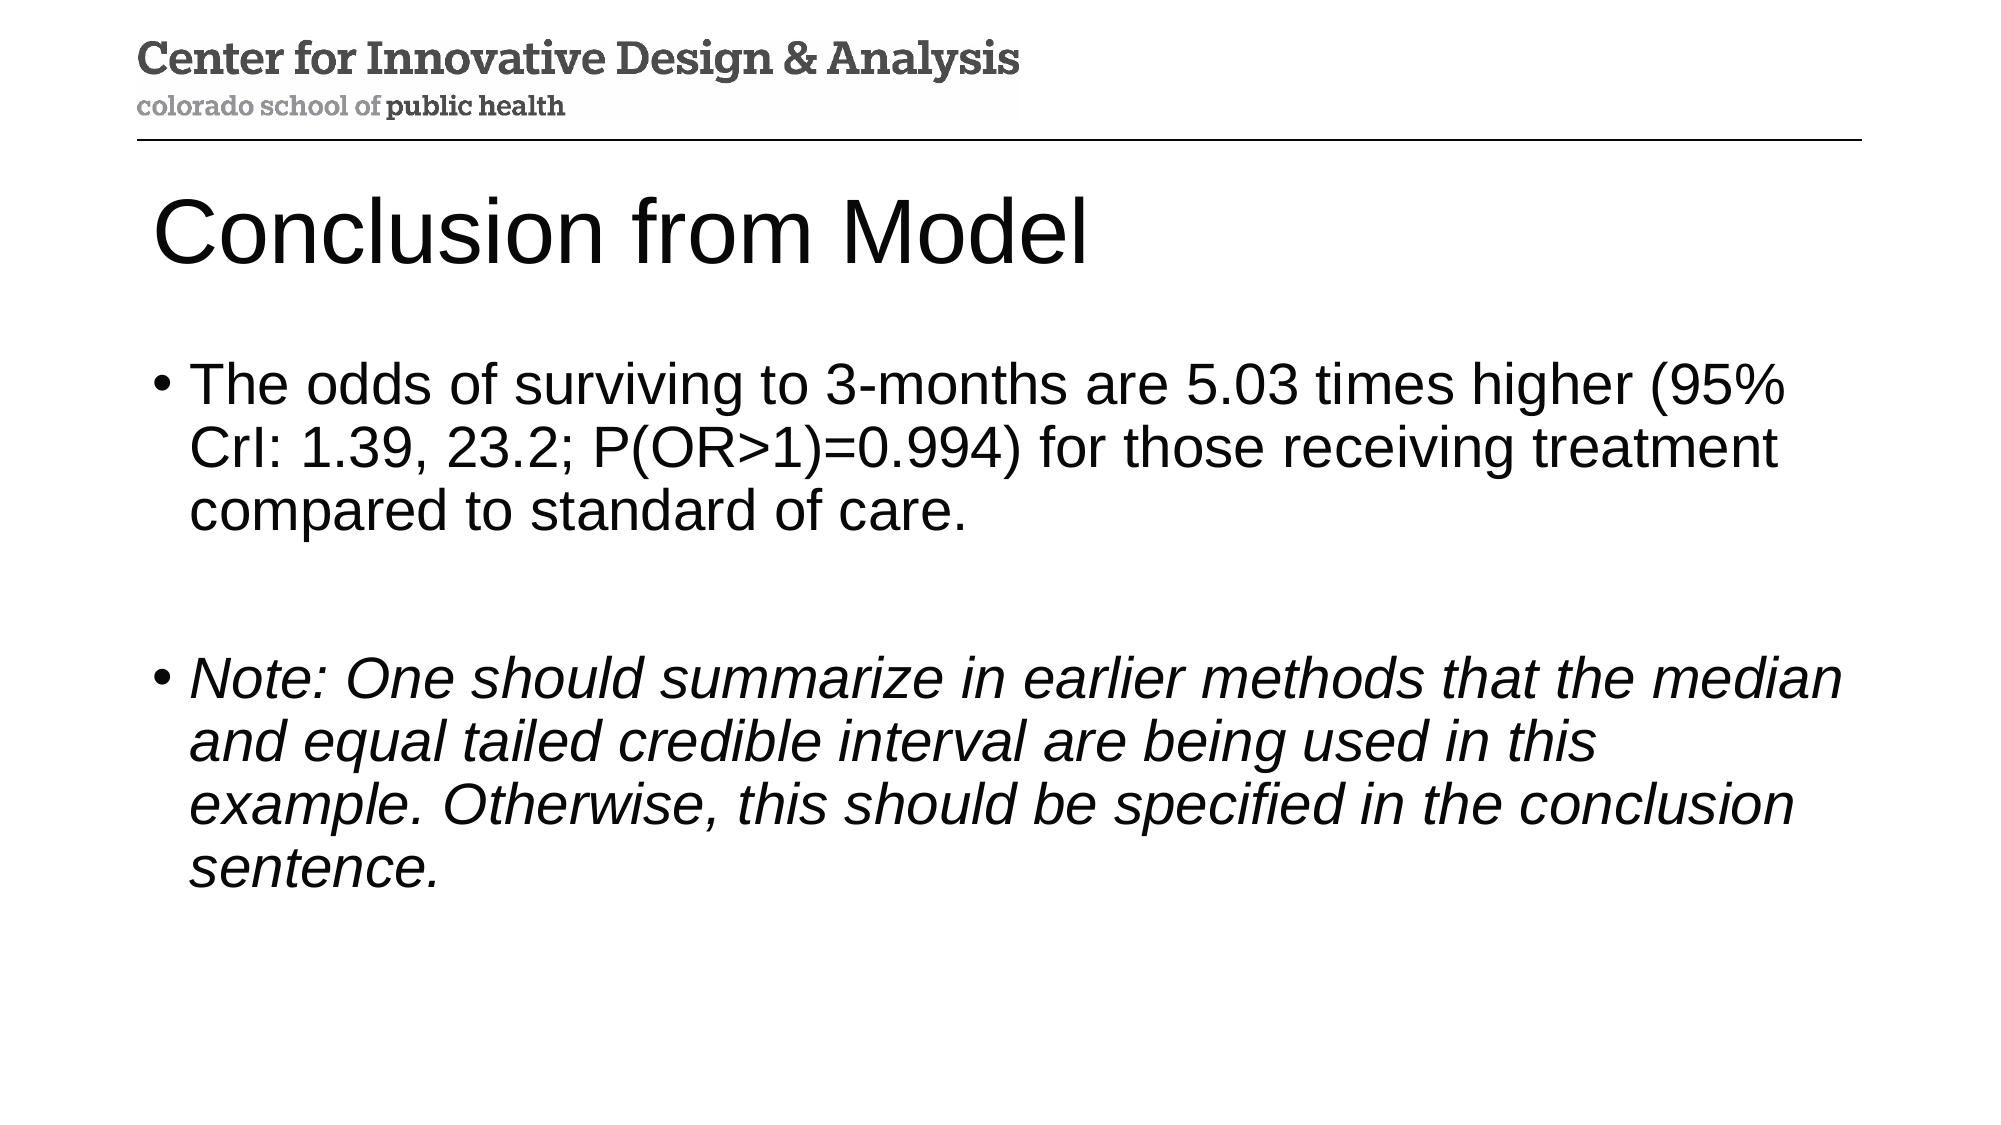

# Conclusion from Model
The odds of surviving to 3-months are 5.03 times higher (95% CrI: 1.39, 23.2; P(OR>1)=0.994) for those receiving treatment compared to standard of care.

Note: One should summarize in earlier methods that the median and equal tailed credible interval are being used in this example. Otherwise, this should be specified in the conclusion sentence.